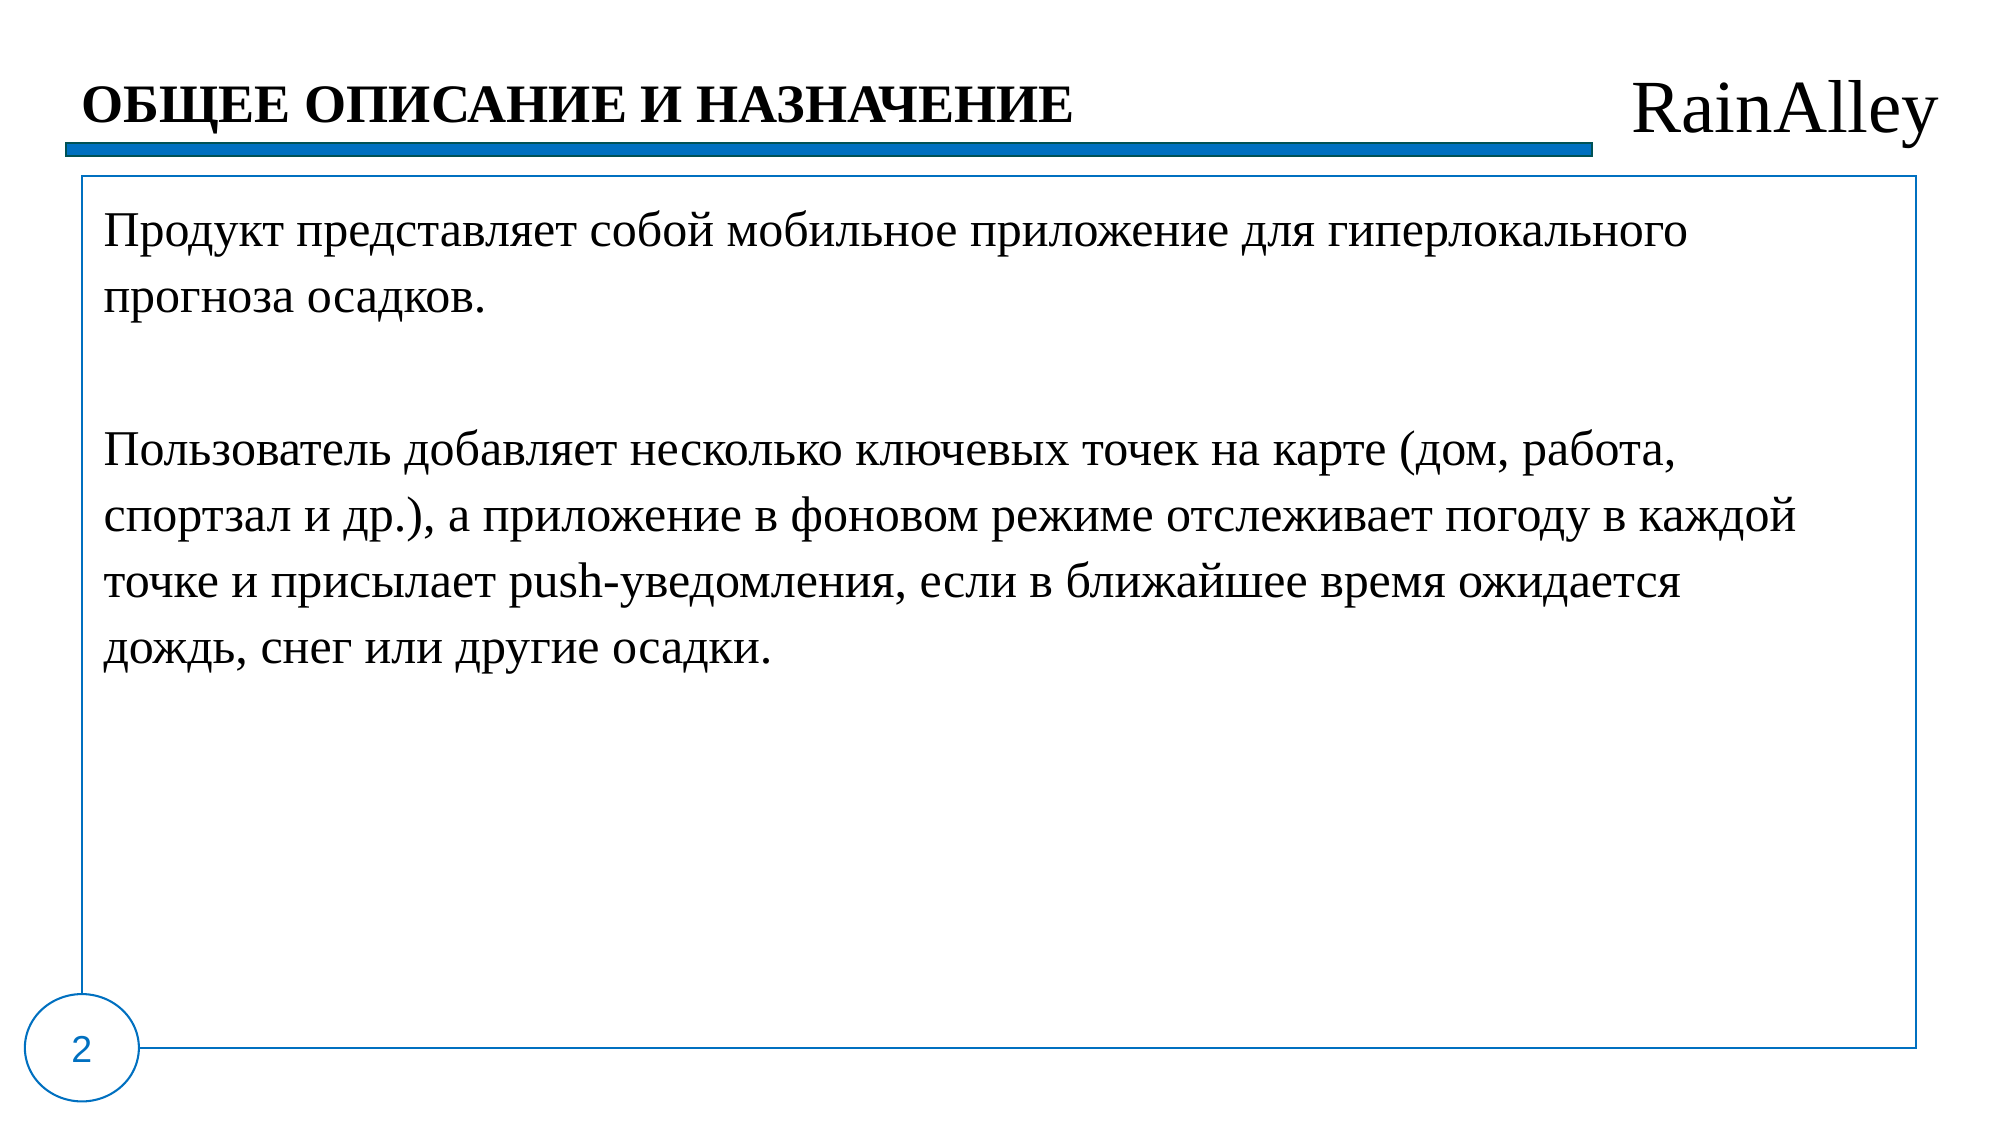

RainAlley ​
ОБЩЕЕ ОПИСАНИЕ И НАЗНАЧЕНИЕ

Продукт представляет собой мобильное приложение для гиперлокального прогноза осадков.
Пользователь добавляет несколько ключевых точек на карте (дом, работа, спортзал и др.), а приложение в фоновом режиме отслеживает погоду в каждой точке и присылает push-уведомления, если в ближайшее время ожидается дождь, снег или другие осадки.
2